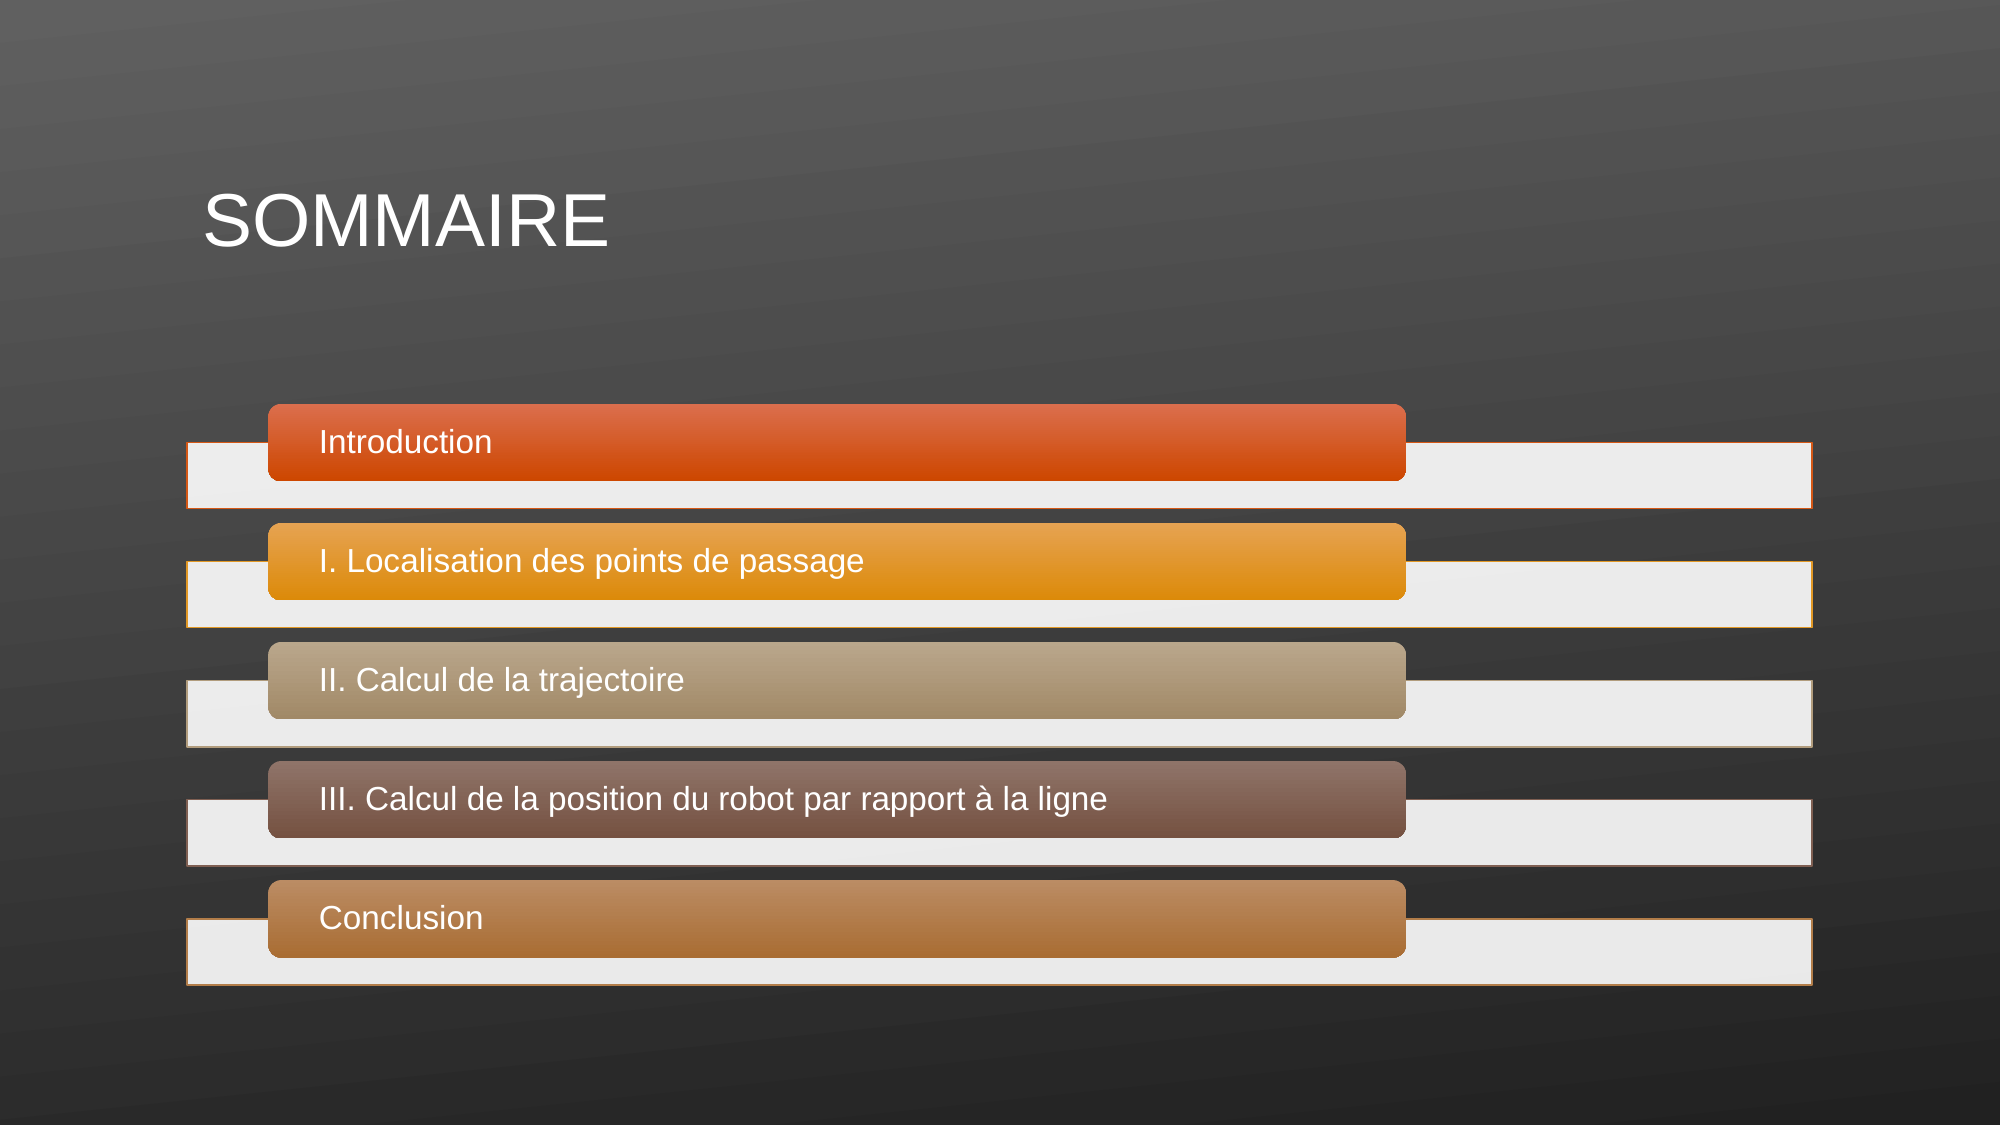

# Sommaire
Introduction
I. Localisation des points de passage
II. Calcul de la trajectoire
III. Calcul de la position du robot par rapport à la ligne
Conclusion
2